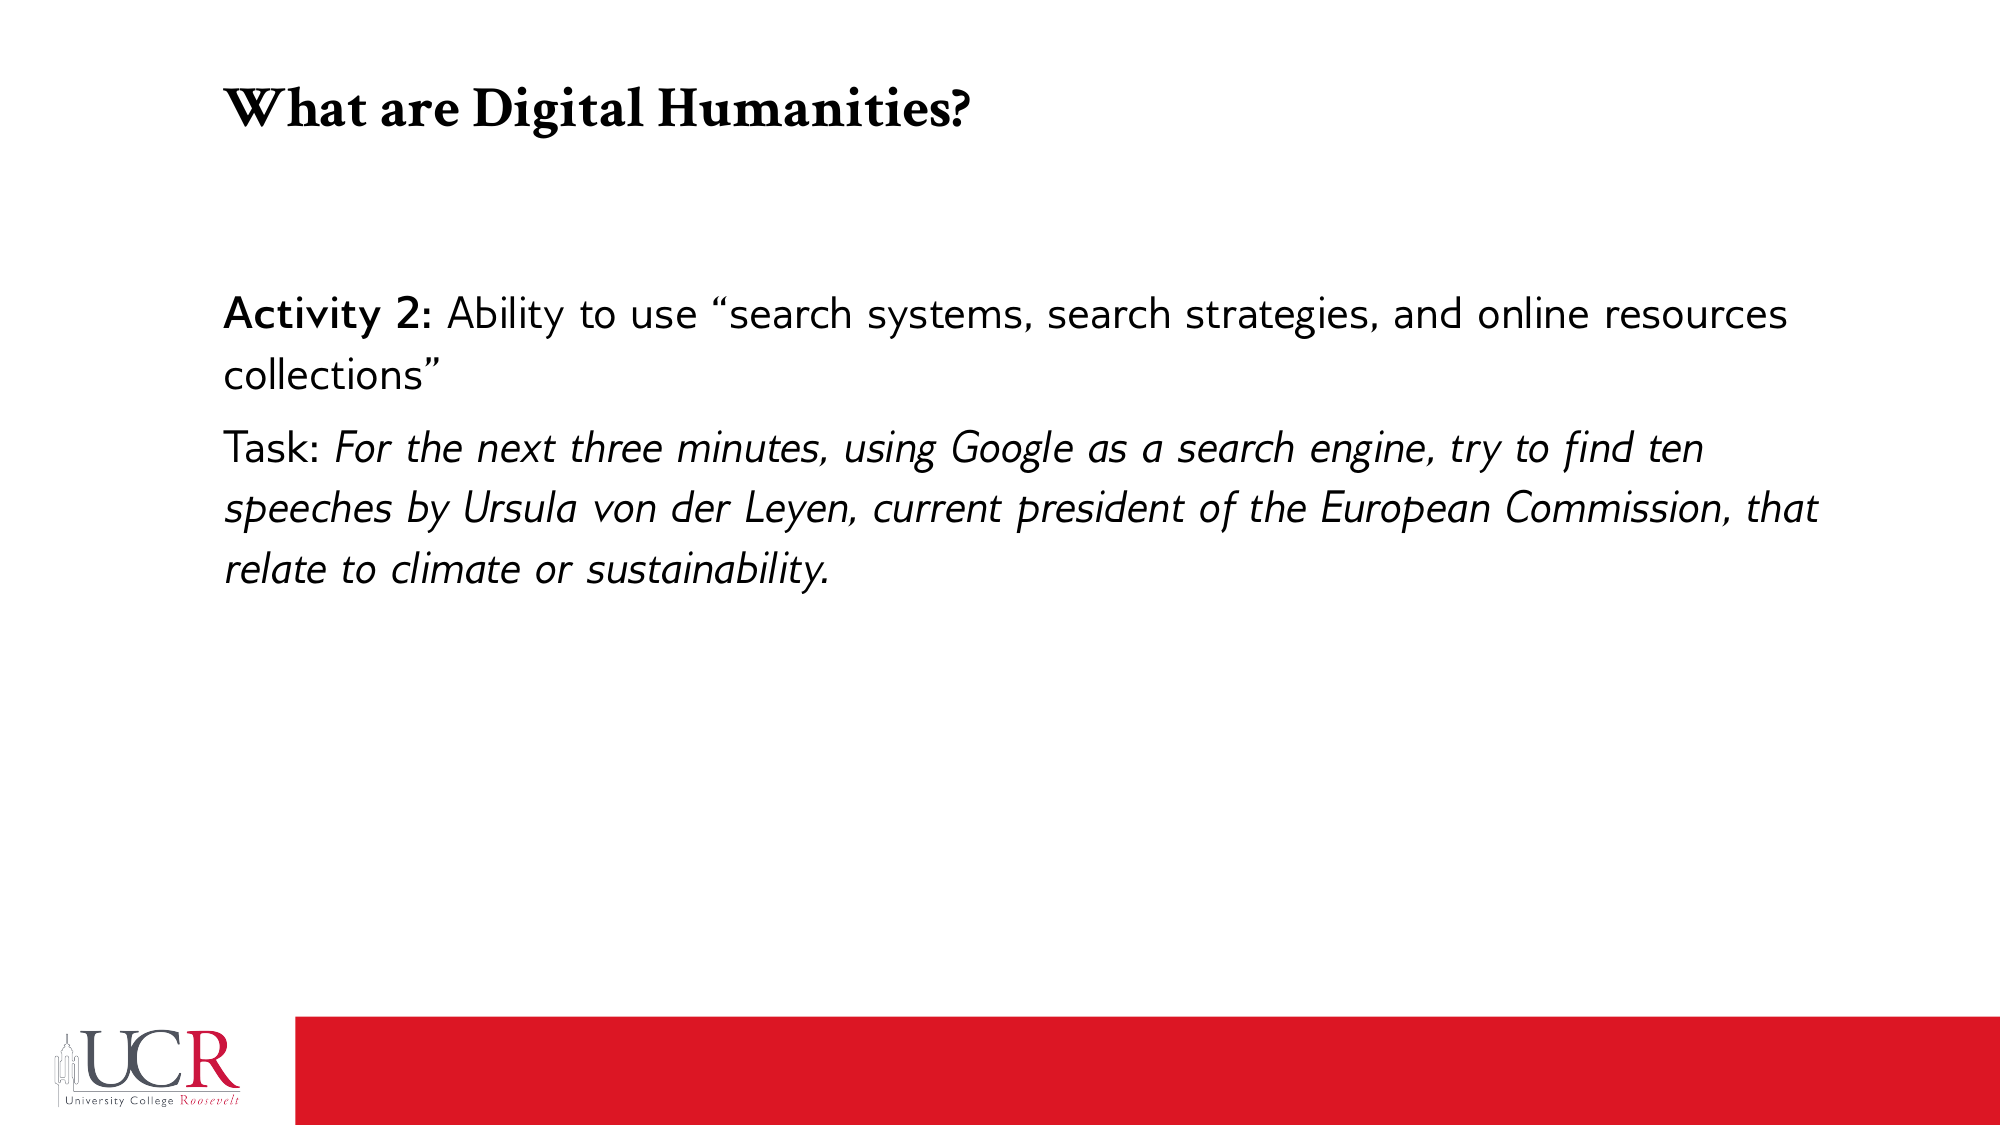

# What are Digital Humanities?
Activity 2: Ability to use “search systems, search strategies, and online resources collections”
Task: For the next three minutes, using Google as a search engine, try to find ten speeches by Ursula von der Leyen, current president of the European Commission, that relate to climate or sustainability.